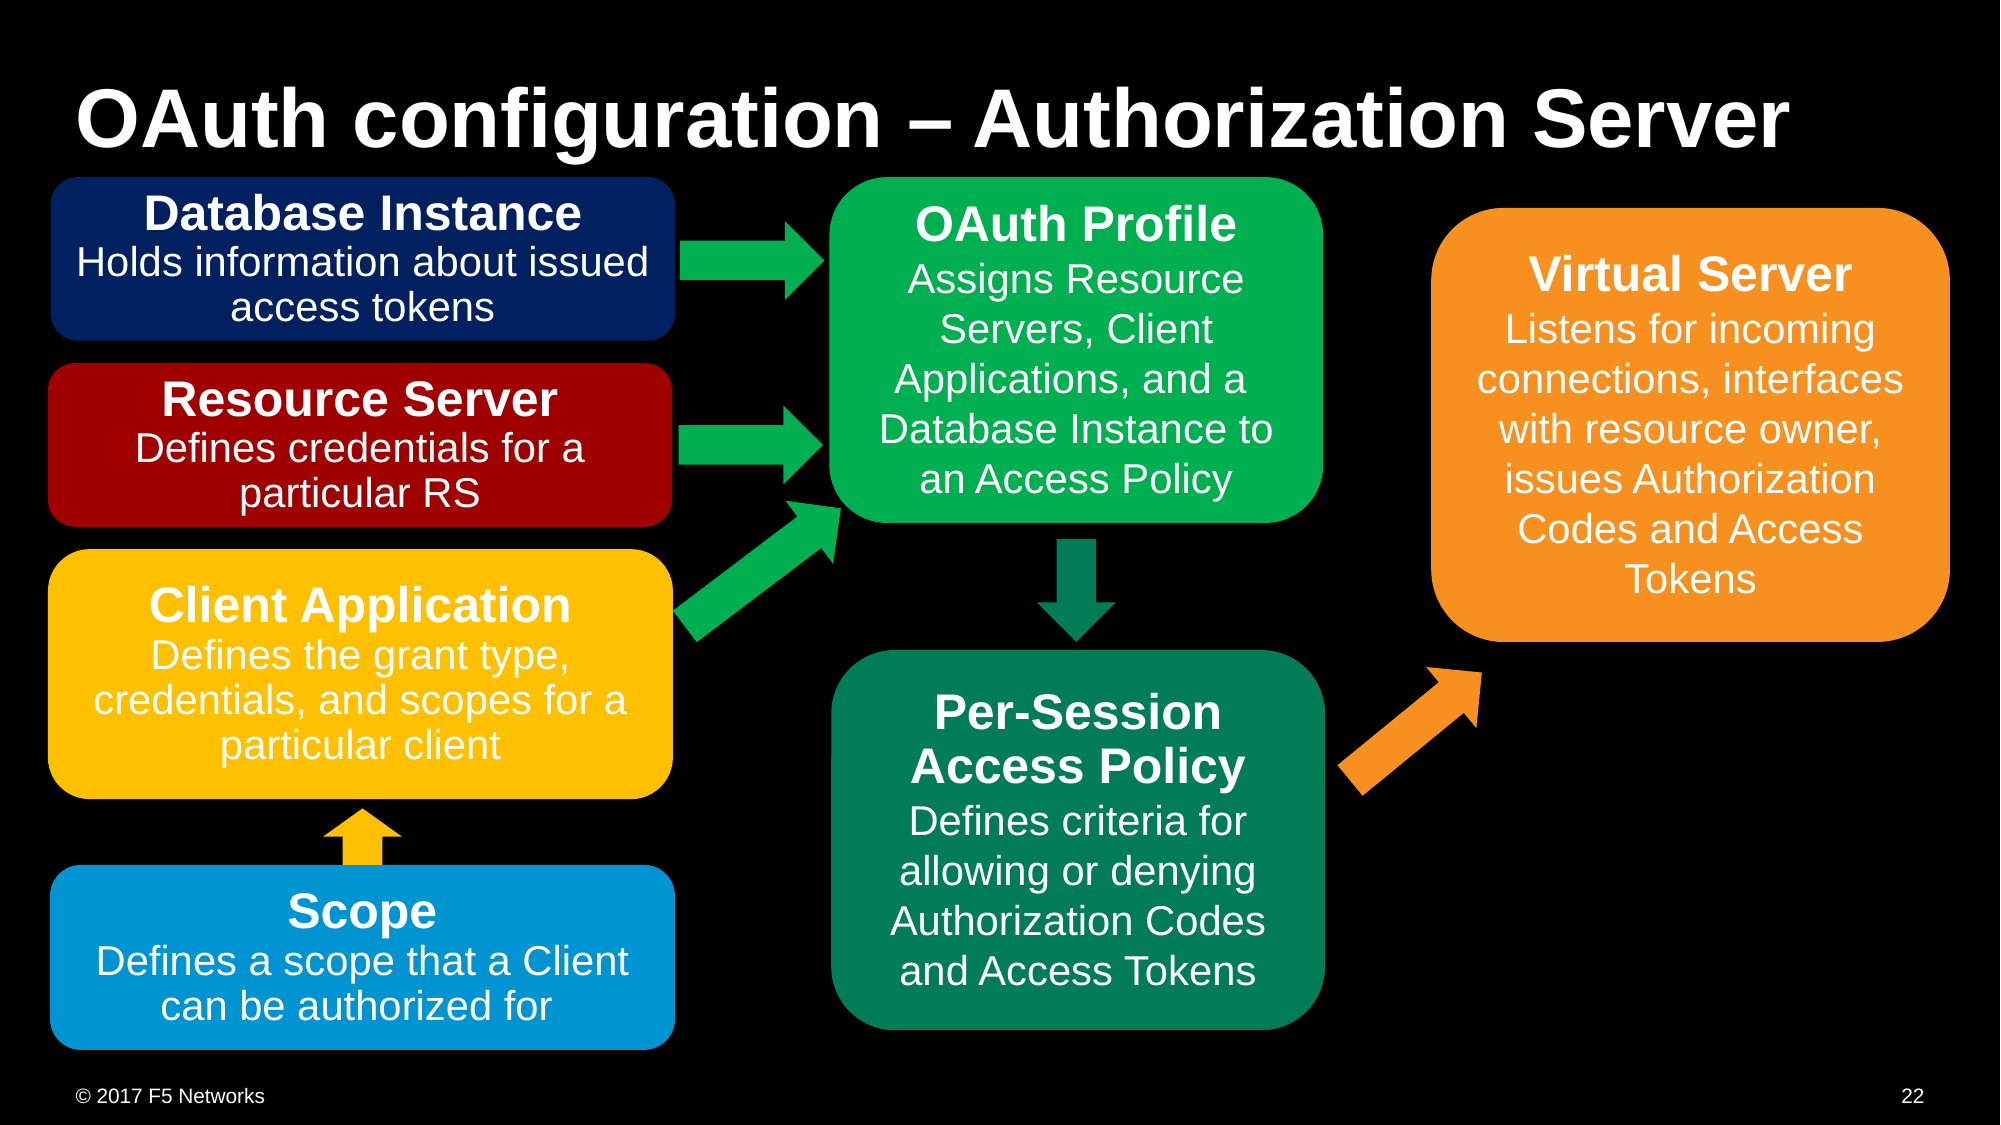

# OAuth configuration – Authorization Server
Database Instance
Holds information about issued access tokens
OAuth Profile
Assigns Resource Servers, Client Applications, and a  Database Instance to an Access Policy
Virtual Server
Listens for incoming connections, interfaces with resource owner, issues Authorization Codes and Access Tokens

Resource Server
Defines credentials for a particular RS

Client Application
Defines the grant type, credentials, and scopes for a particular client

Per-Session Access Policy
Defines criteria for allowing or denying Authorization Codes and Access Tokens

Scope
Defines a scope that a Client can be authorized for
22
© 2017 F5 Networks